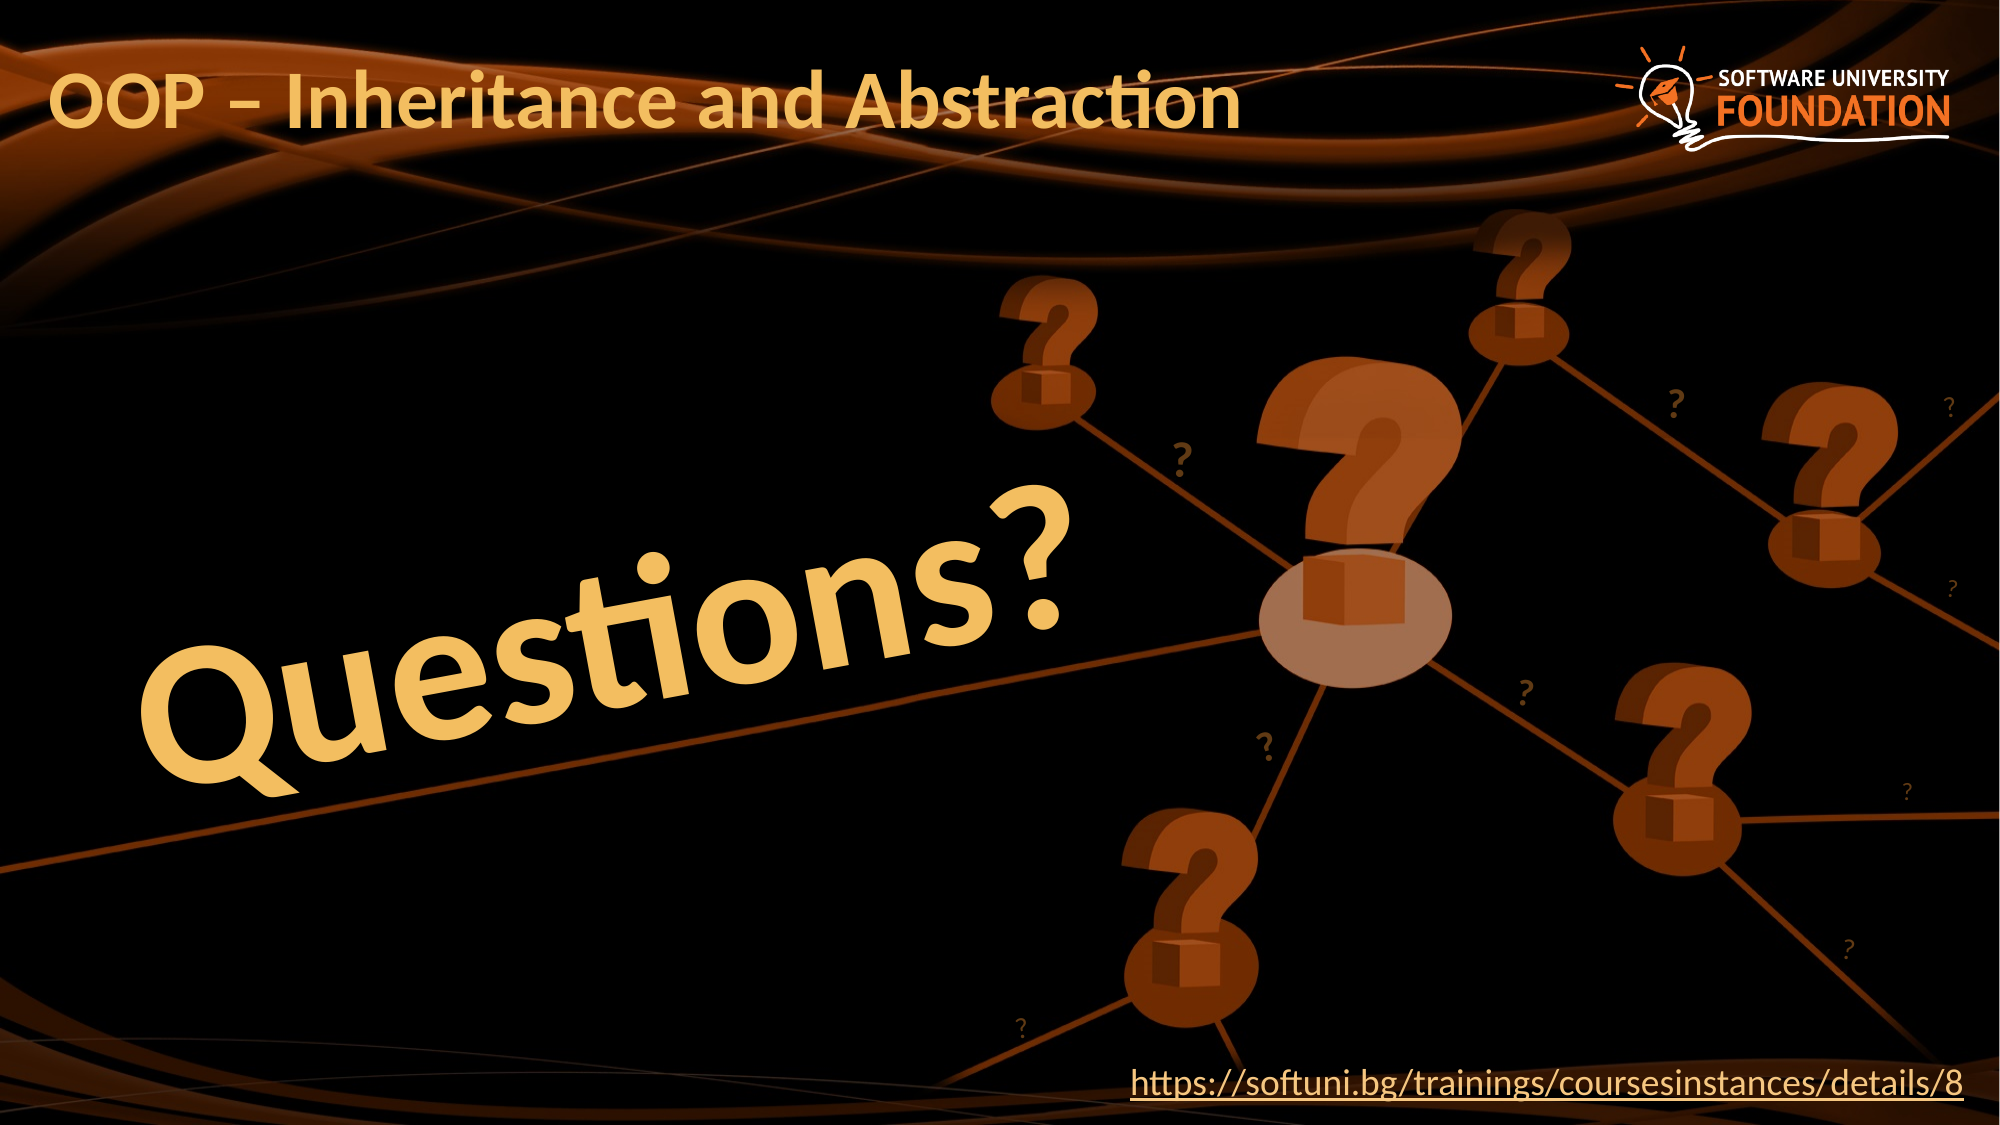

# OOP – Inheritance and Abstraction
https://softuni.bg/trainings/coursesinstances/details/8